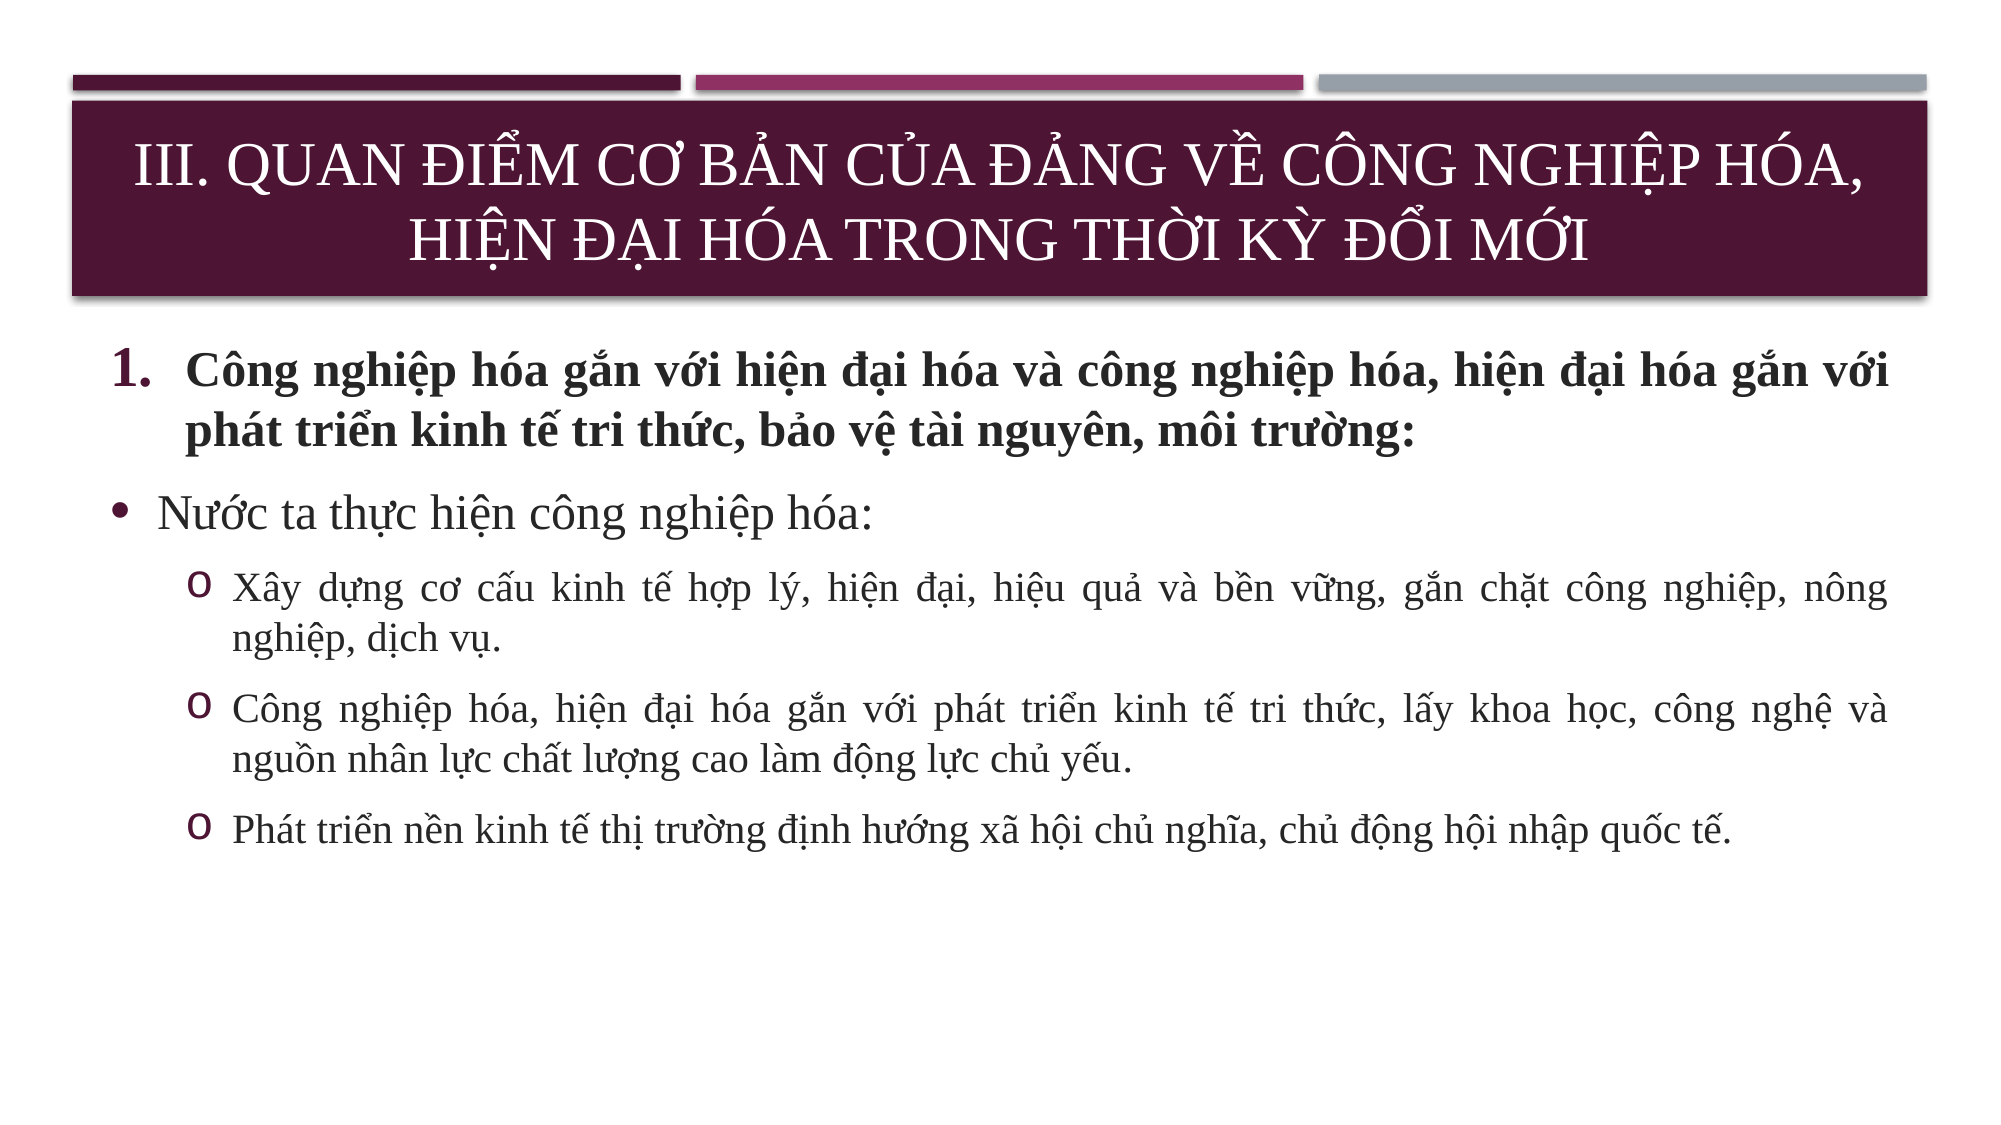

# III. QUAN ĐIỂM CƠ BẢN CỦA ĐẢNG VỀ CÔNG NGHIỆP HÓA, HIỆN ĐẠI HÓA TRONG THỜI KỲ ĐỔI MỚI
Công nghiệp hóa gắn với hiện đại hóa và công nghiệp hóa, hiện đại hóa gắn với phát triển kinh tế tri thức, bảo vệ tài nguyên, môi trường:
Nước ta thực hiện công nghiệp hóa:
Xây dựng cơ cấu kinh tế hợp lý, hiện đại, hiệu quả và bền vững, gắn chặt công nghiệp, nông nghiệp, dịch vụ.
Công nghiệp hóa, hiện đại hóa gắn với phát triển kinh tế tri thức, lấy khoa học, công nghệ và nguồn nhân lực chất lượng cao làm động lực chủ yếu.
Phát triển nền kinh tế thị trường định hướng xã hội chủ nghĩa, chủ động hội nhập quốc tế.